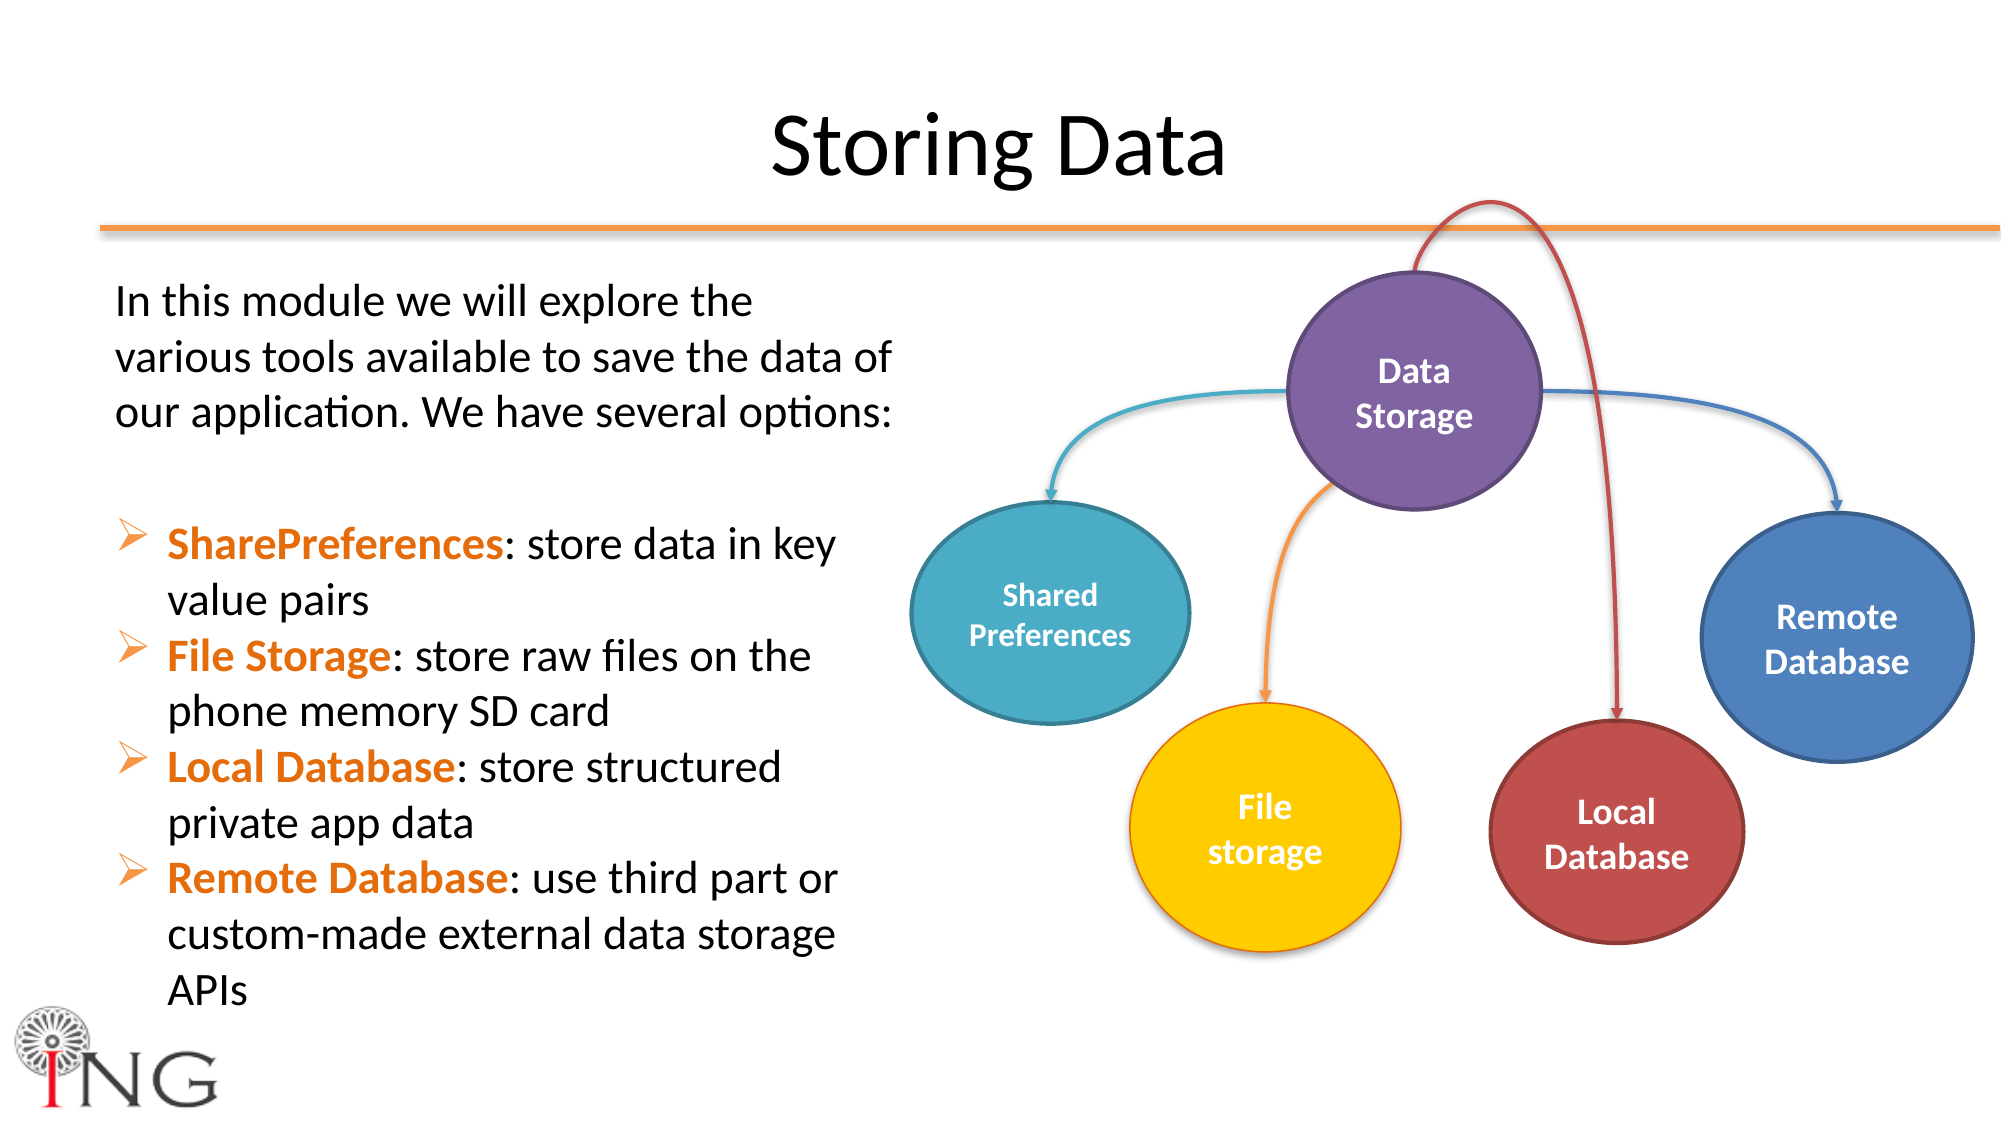

# Storing Data
In this module we will explore the various tools available to save the data of our application. We have several options:

SharePreferences: store data in key value pairs
File Storage: store raw files on the phone memory SD card
Local Database: store structured private app data
Remote Database: use third part or custom-made external data storage APIs

Data
Storage
Shared Preferences
Remote Database
File storage
Local Database